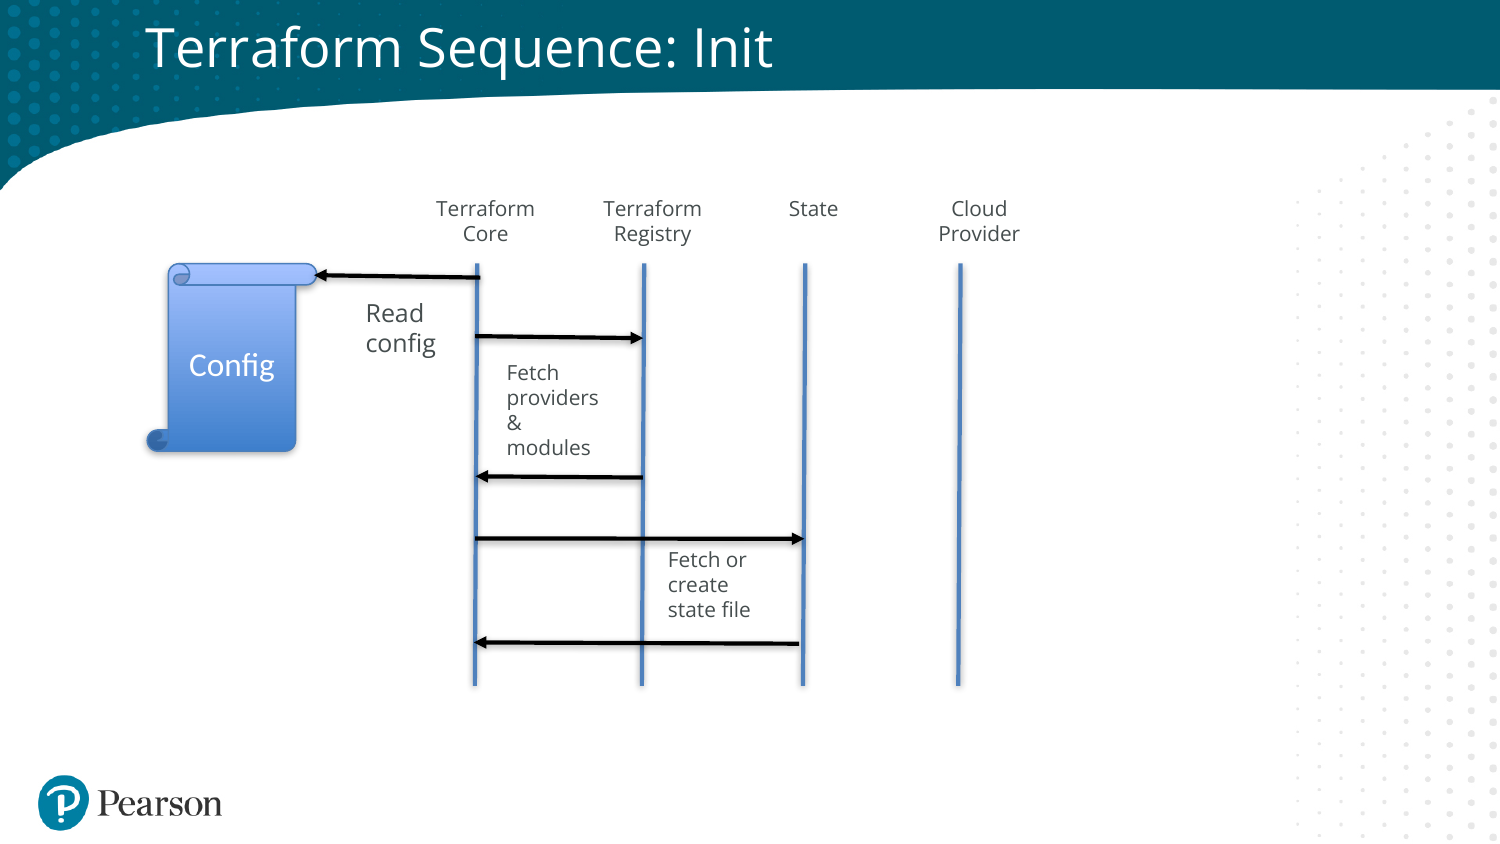

# Terraform Sequence: Init
Cloud Provider
Terraform Registry
State
Terraform Core
Config
Read config
Fetch providers & modules
Fetch or create state file